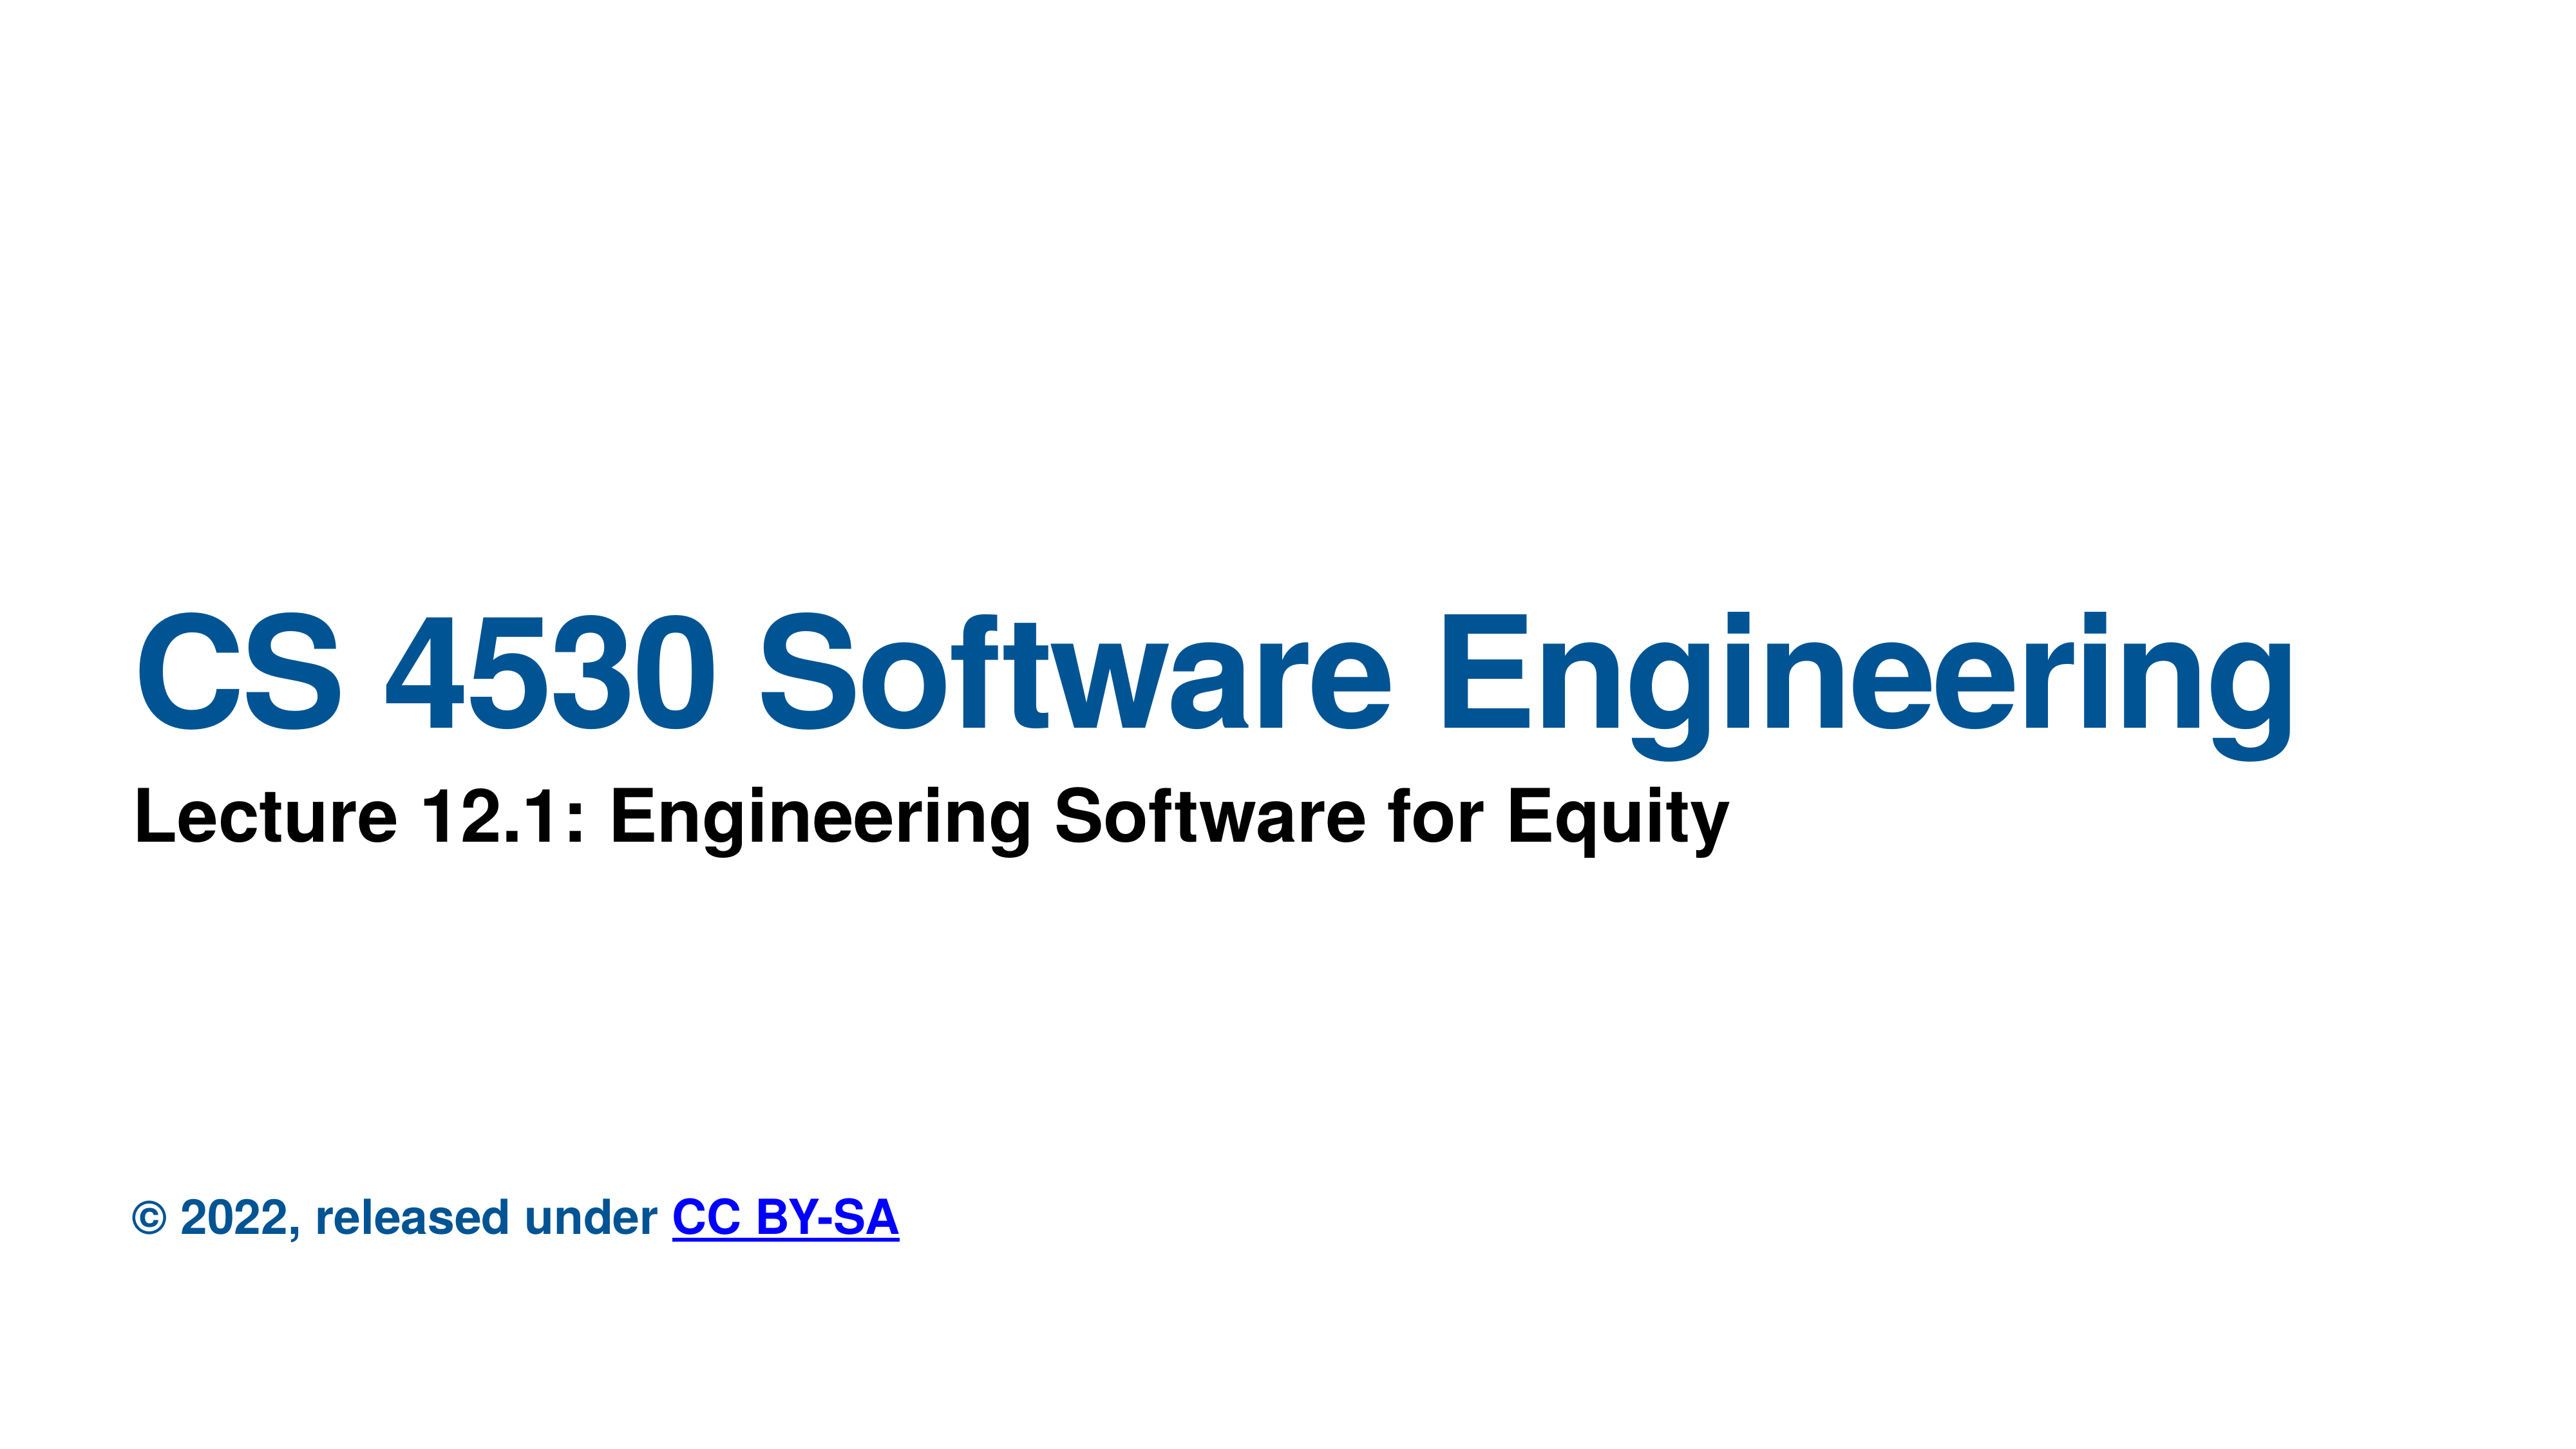

# CS 4530 Software Engineering
Lecture 12.1: Engineering Software for Equity
© 2022, released under CC BY-SA